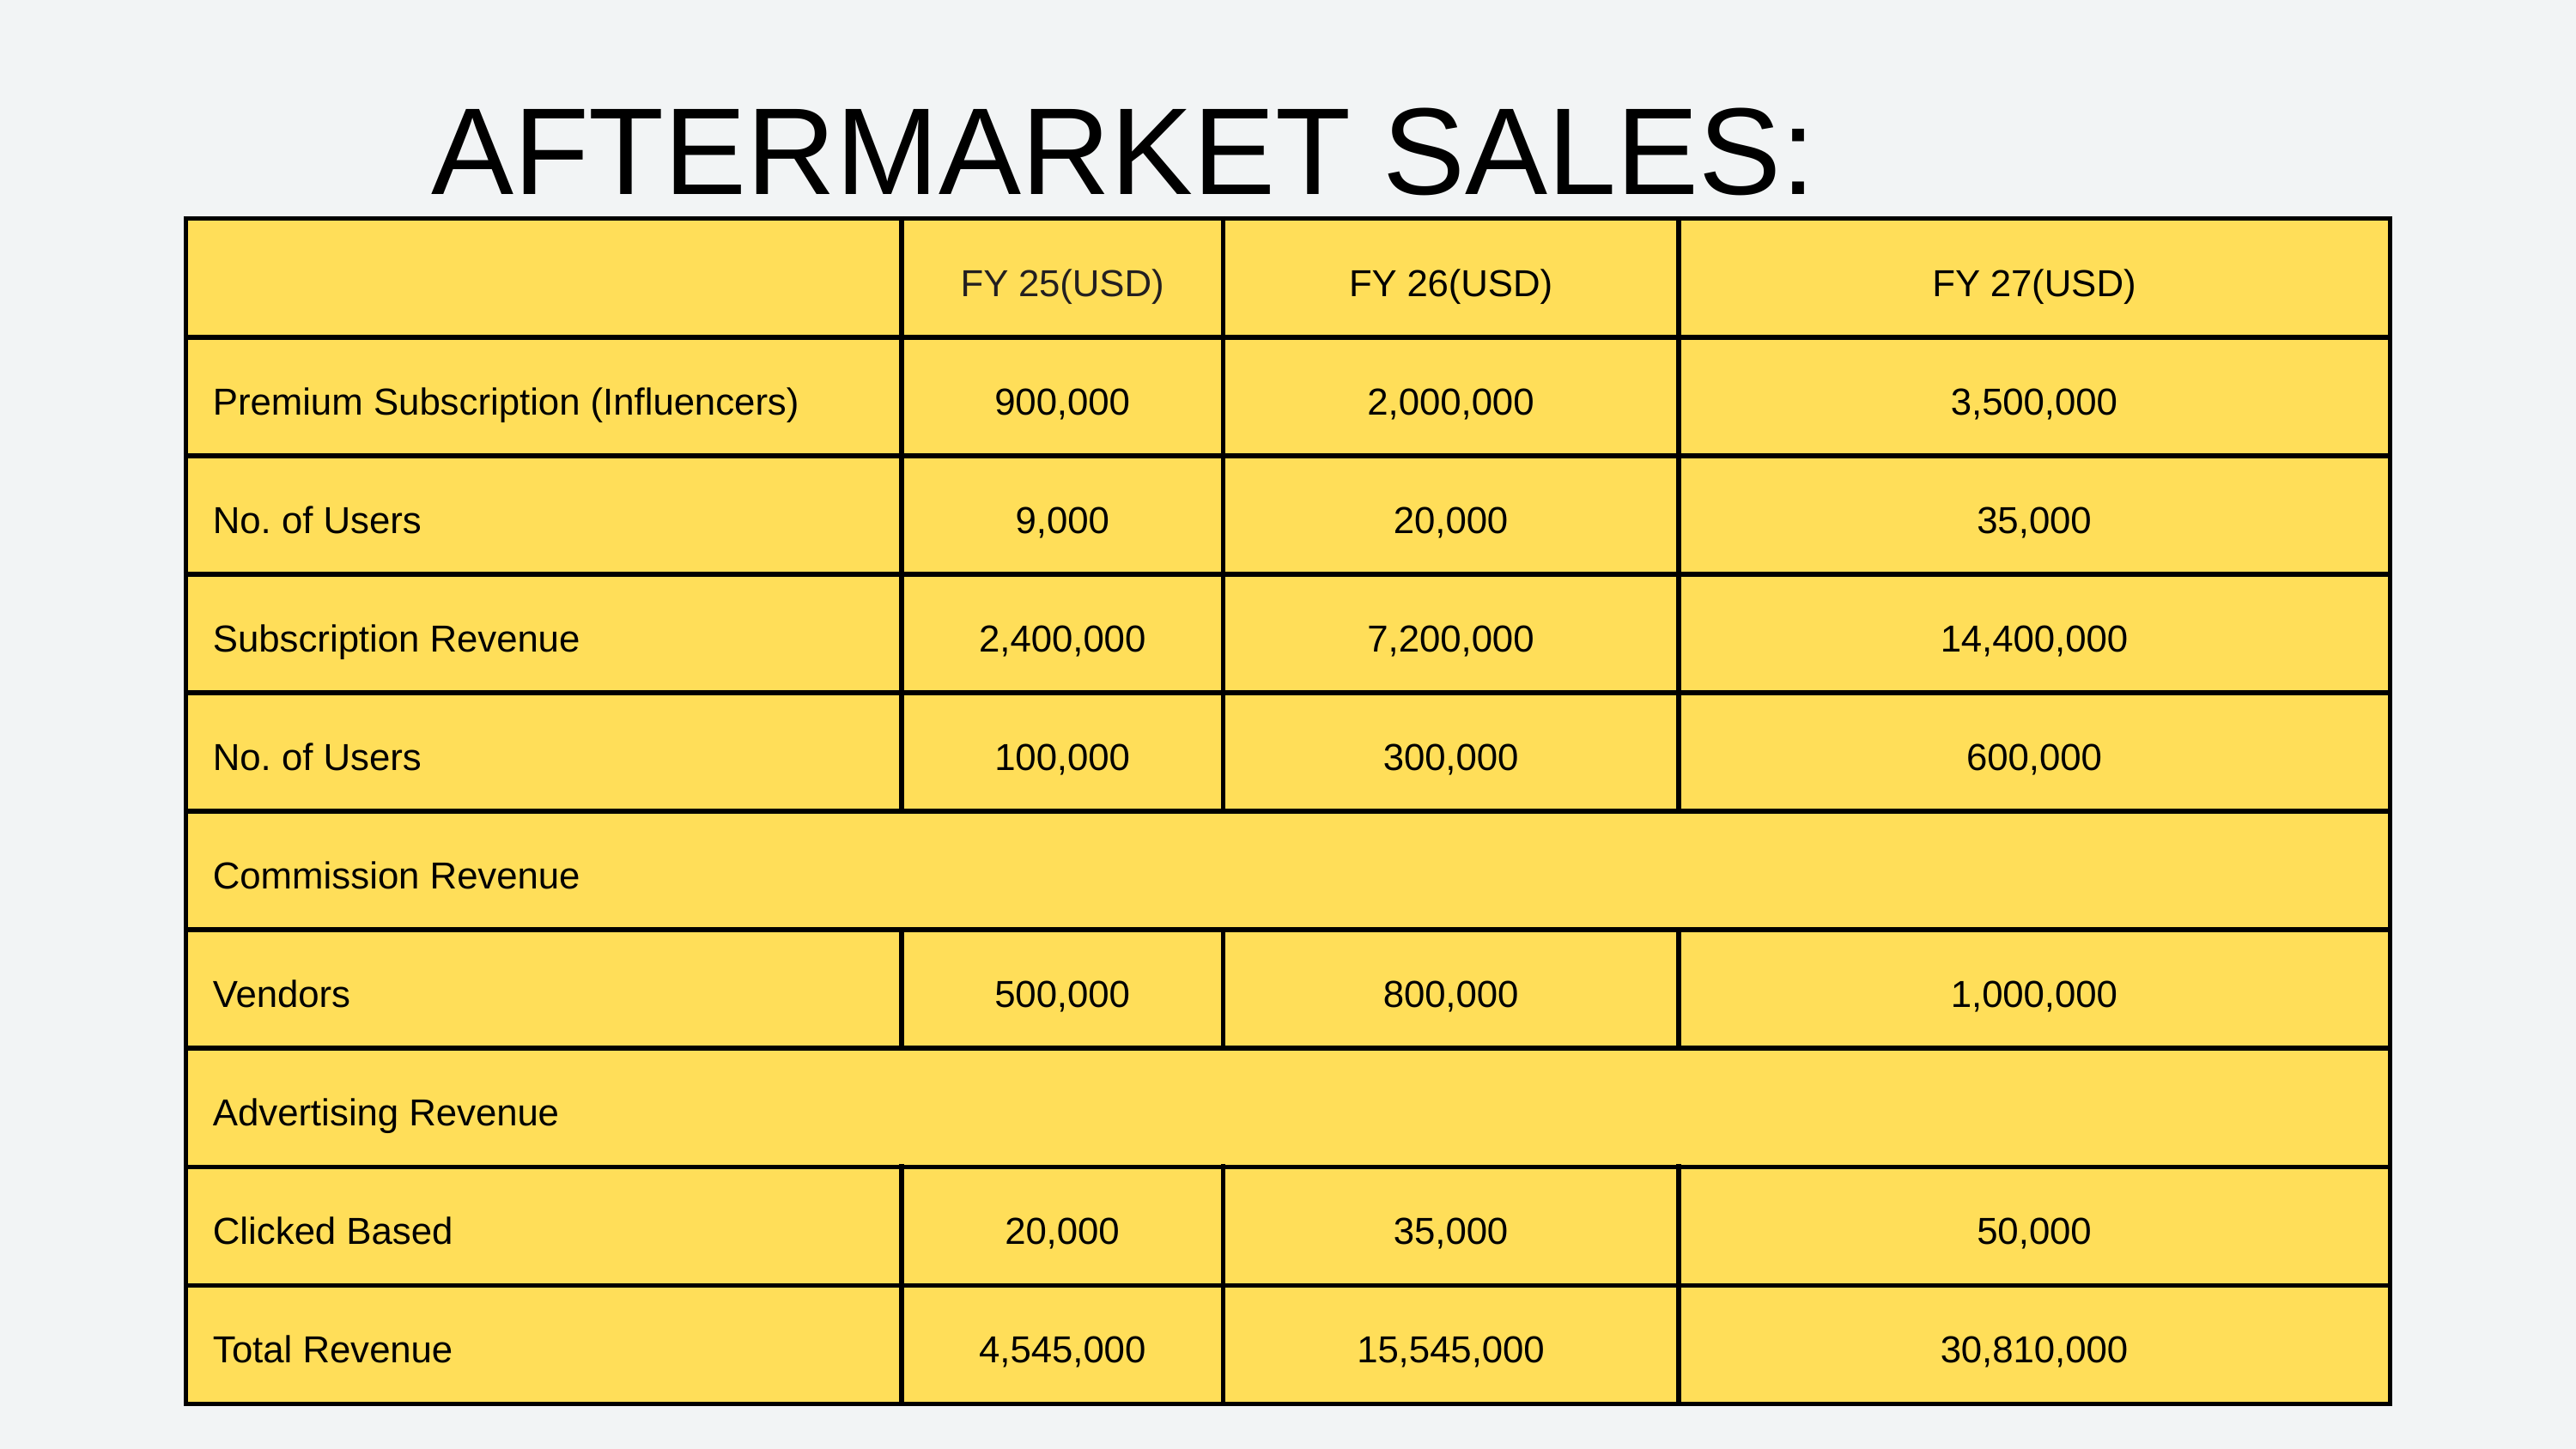

AFTERMARKET SALES: BUSINESS MODEL
|  | FY 25(USD) | FY 26(USD) | FY 27(USD) |
| --- | --- | --- | --- |
| Premium Subscription (Influencers) | 900,000 | 2,000,000 | 3,500,000 |
| No. of Users | 9,000 | 20,000 | 35,000 |
| Subscription Revenue | 2,400,000 | 7,200,000 | 14,400,000 |
| No. of Users | 100,000 | 300,000 | 600,000 |
| Commission Revenue | Commission Revenue | Commission Revenue | Commission Revenue |
| Vendors | 500,000 | 800,000 | 1,000,000 |
| Advertising Revenue | Advertising Revenue | Advertising Revenue | Advertising Revenue |
| Clicked Based | 20,000 | 35,000 | 50,000 |
| Total Revenue | 4,545,000 | 15,545,000 | 30,810,000 |